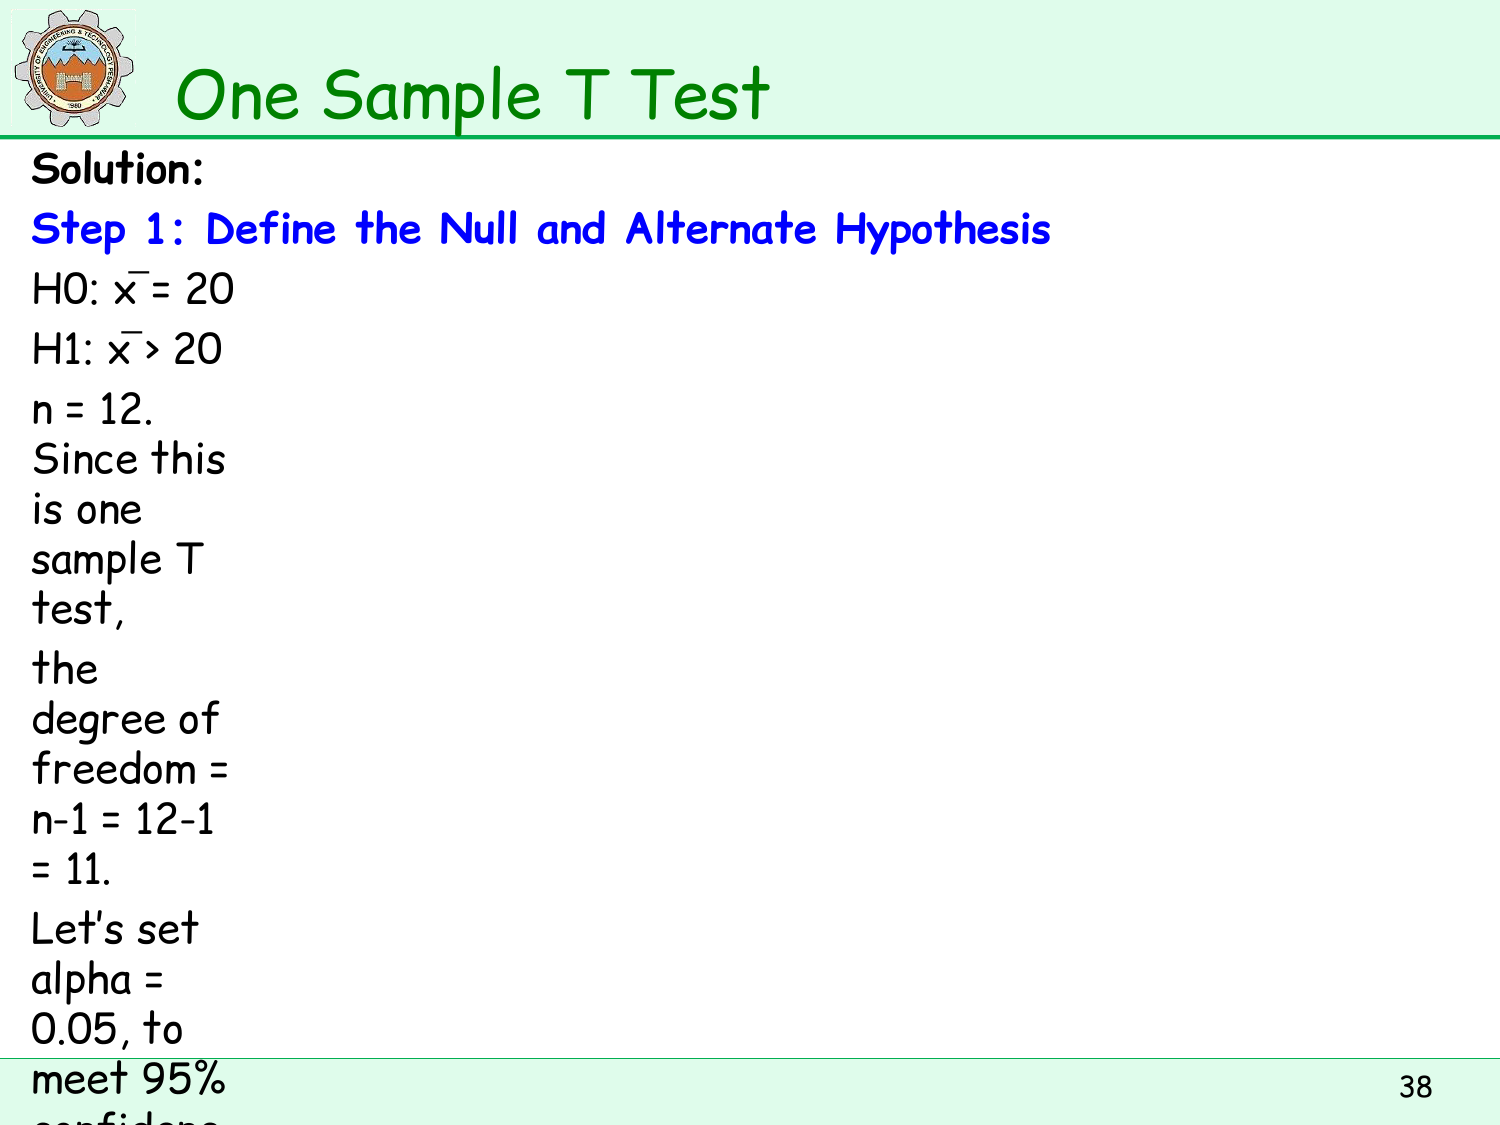

# One Sample T Test
Solution:
Step 1: Define the Null and Alternate Hypothesis
H0: x̅ = 20 H1: x̅ > 20
n = 12. Since this is one sample T test,
the degree of freedom = n-1 = 12-1 = 11.
Let’s set alpha = 0.05, to meet 95% confidence level.
Step 2: Calculate the Test Statistic (T)
Sample mean 𝑥 = 20.175
Sample standard deviation σ = 3.0211
T Statistic formula = T=(20.175–20)/(3.0211/√12)=0.2006 Step 3: Find the T-Critical
Confidence level = 0.95, alpha=0.05. For one tailed test, look under 0.05 column. For df = 12 – 1 = 11,
T-Critical = 1.796.
38